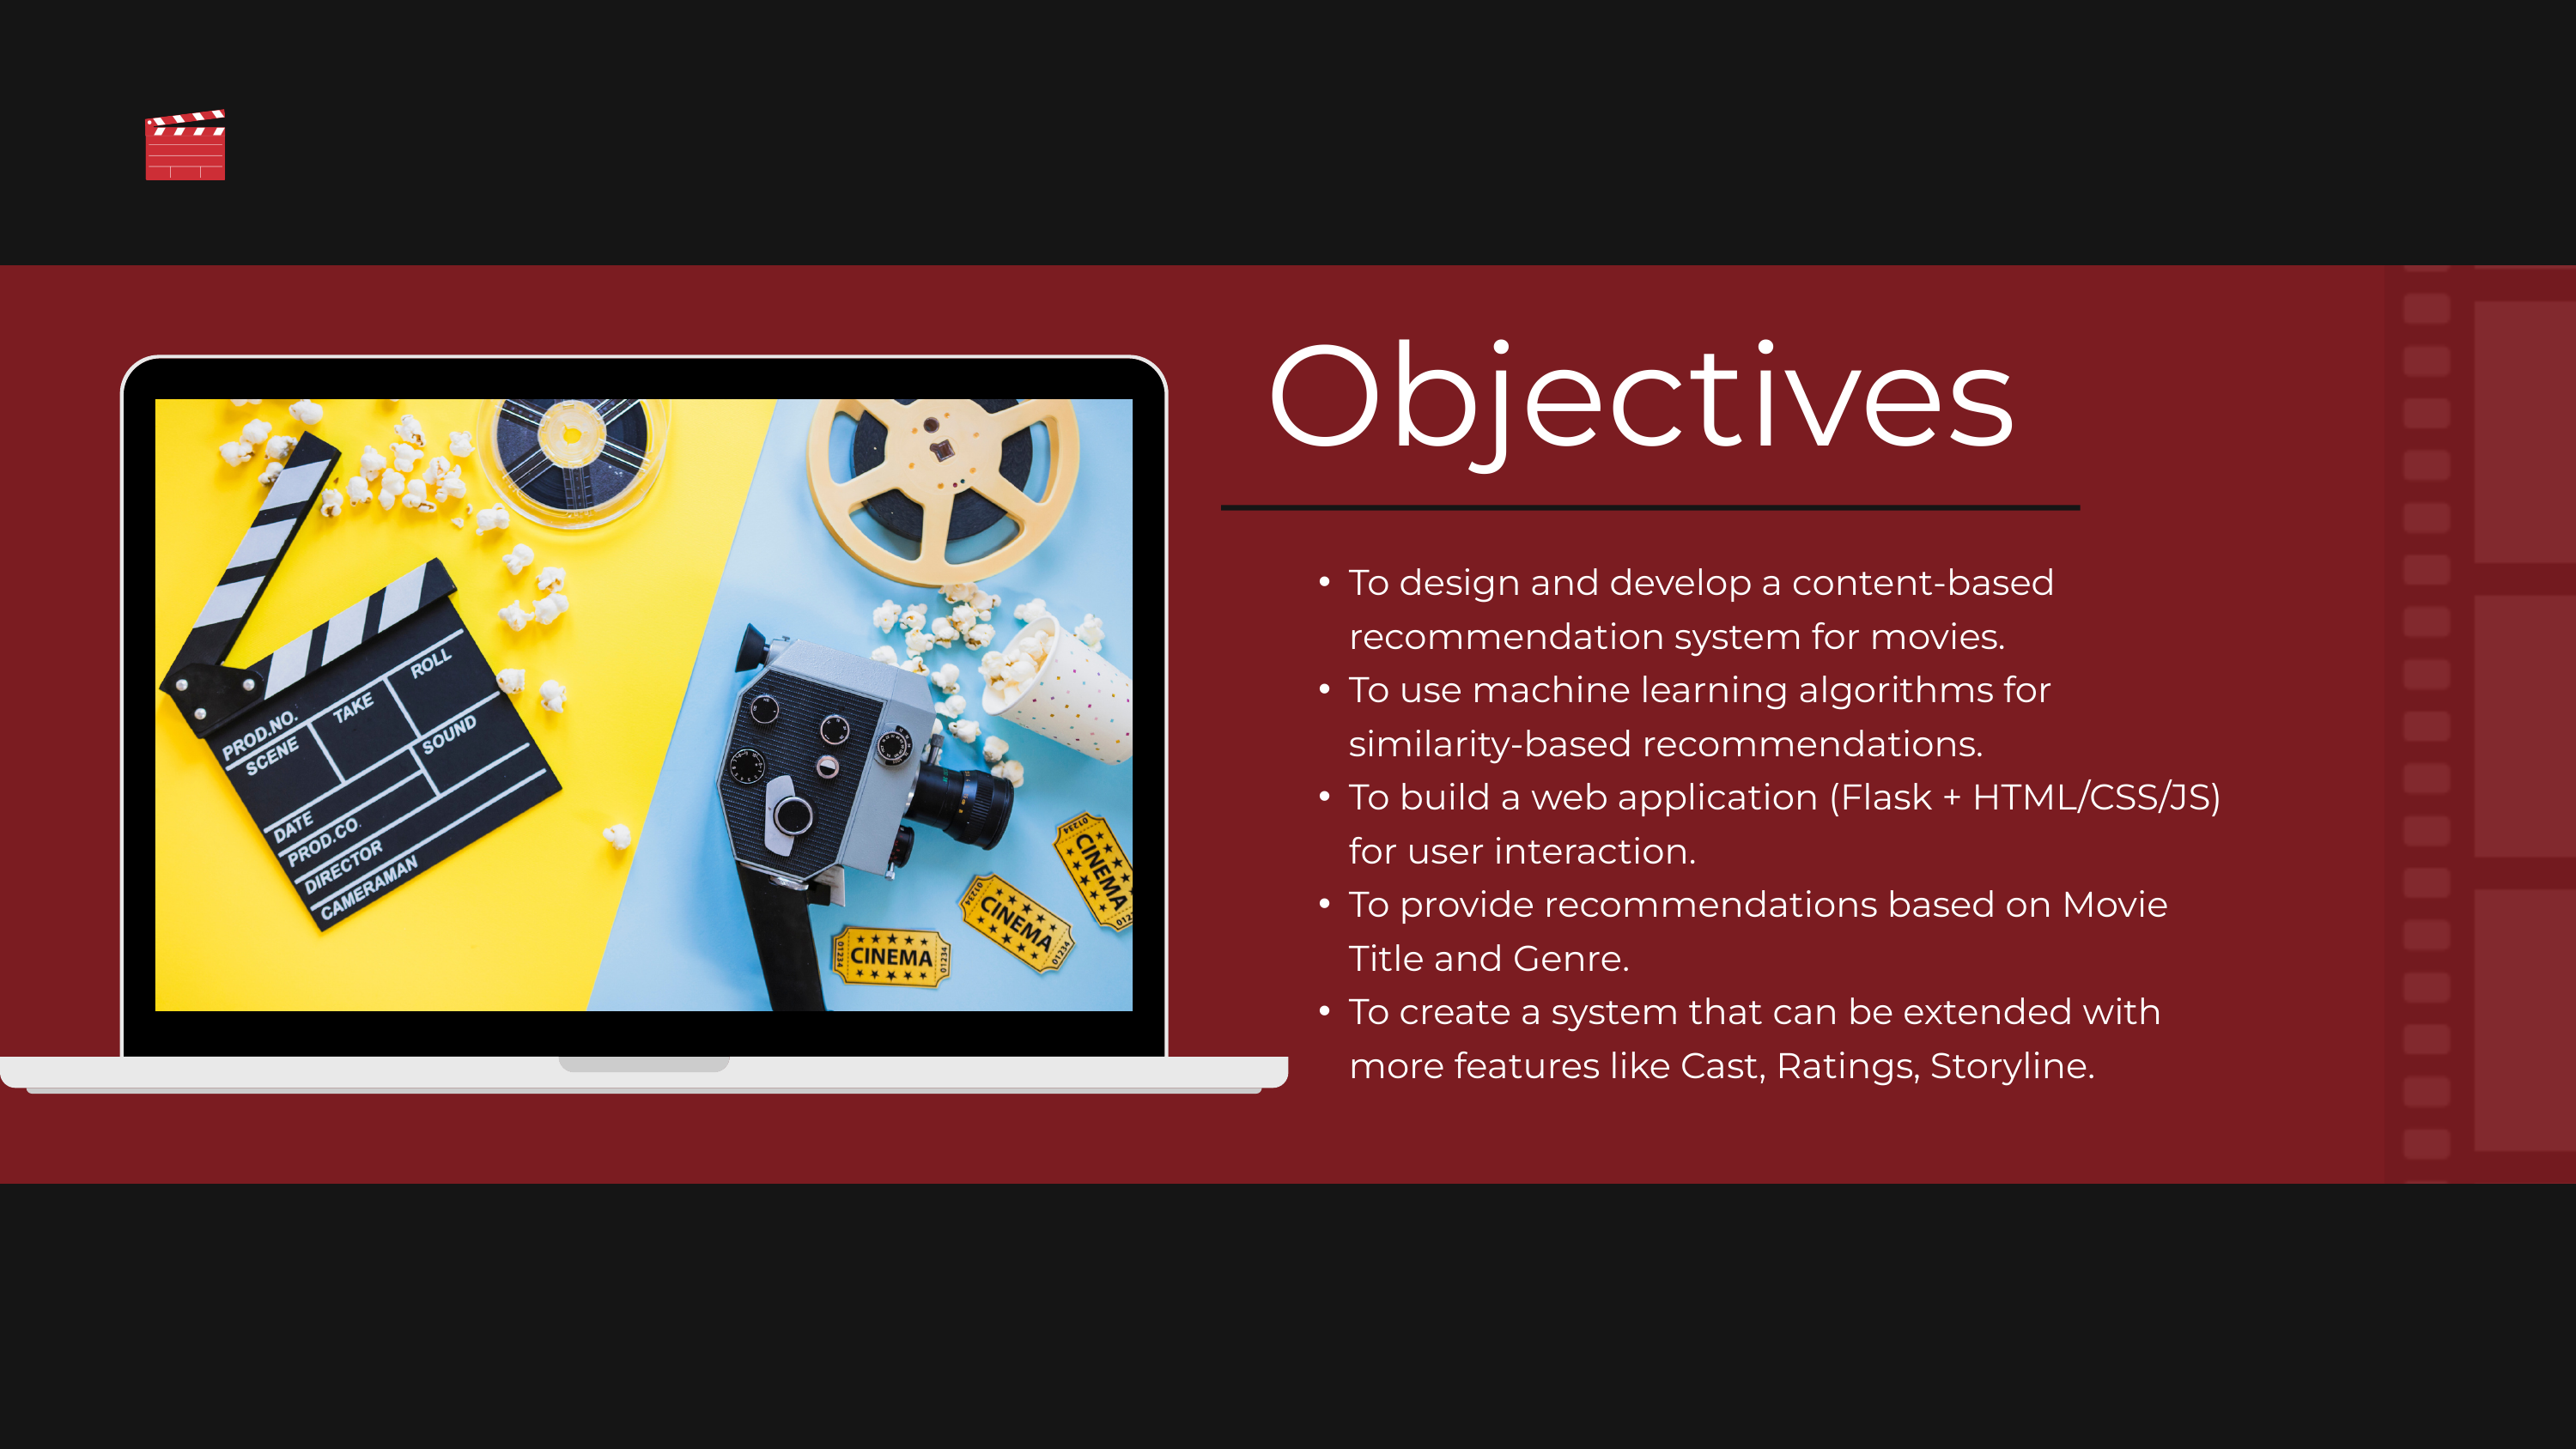

Objectives

To design and develop a content-based recommendation system for movies.
To use machine learning algorithms for similarity-based recommendations.
To build a web application (Flask + HTML/CSS/JS) for user interaction.
To provide recommendations based on Movie Title and Genre.
To create a system that can be extended with more features like Cast, Ratings, Storyline.